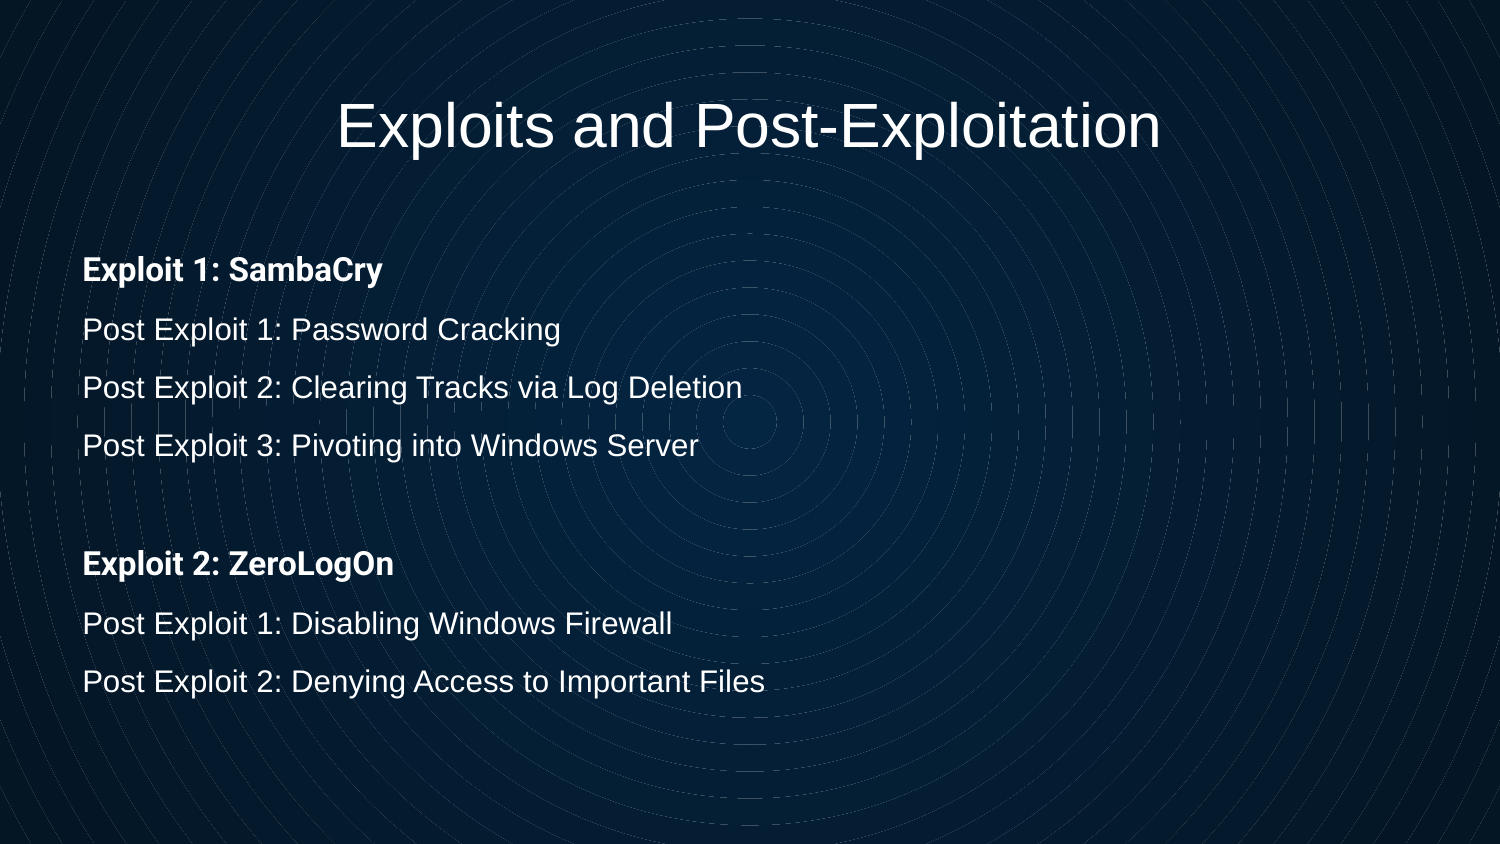

# Exploits and Post-Exploitation
Exploit 1: SambaCry
Post Exploit 1: Password Cracking
Post Exploit 2: Clearing Tracks via Log Deletion
Post Exploit 3: Pivoting into Windows Server

Exploit 2: ZeroLogOn
Post Exploit 1: Disabling Windows Firewall
Post Exploit 2: Denying Access to Important Files